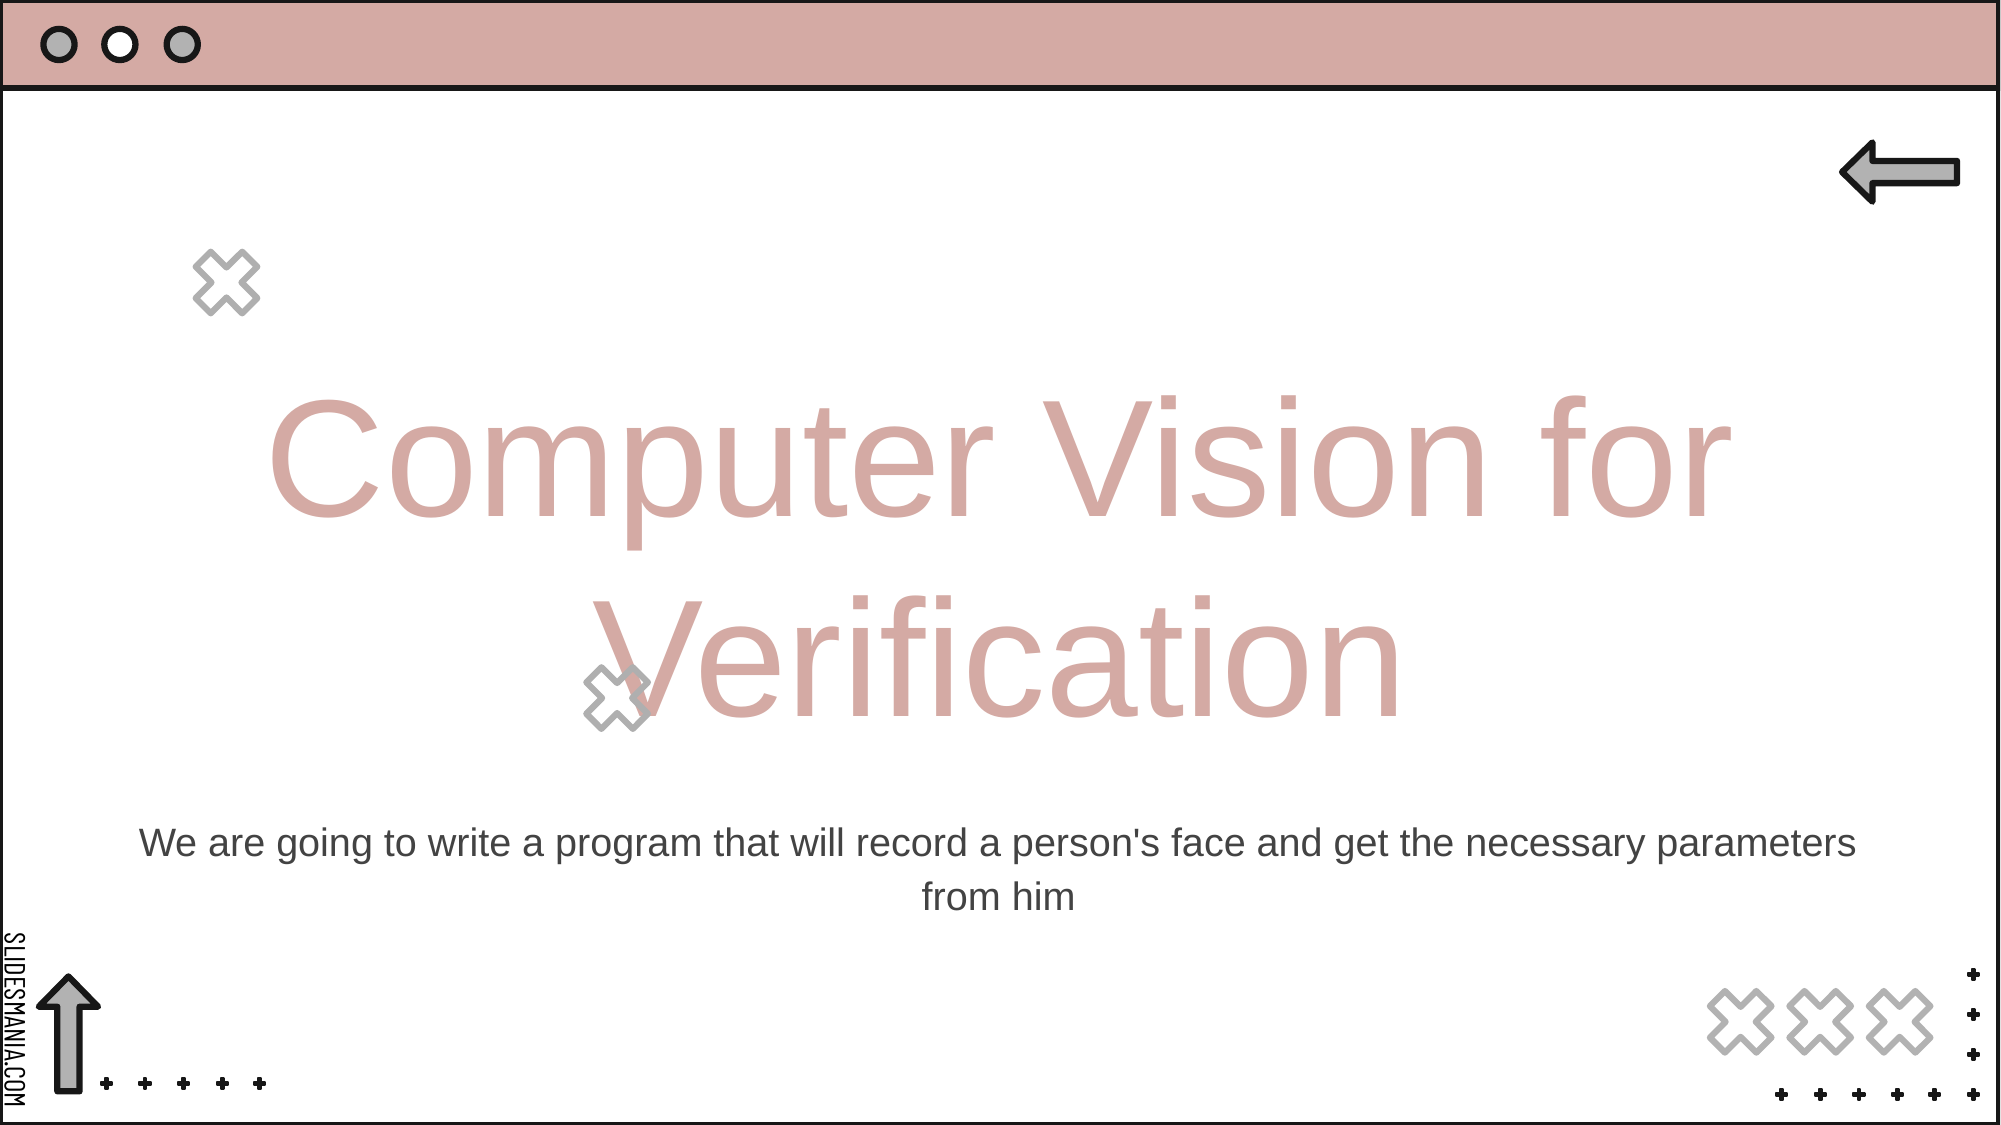

# Computer Vision for Verification

We are going to write a program that will record a person's face and get the necessary parameters from him